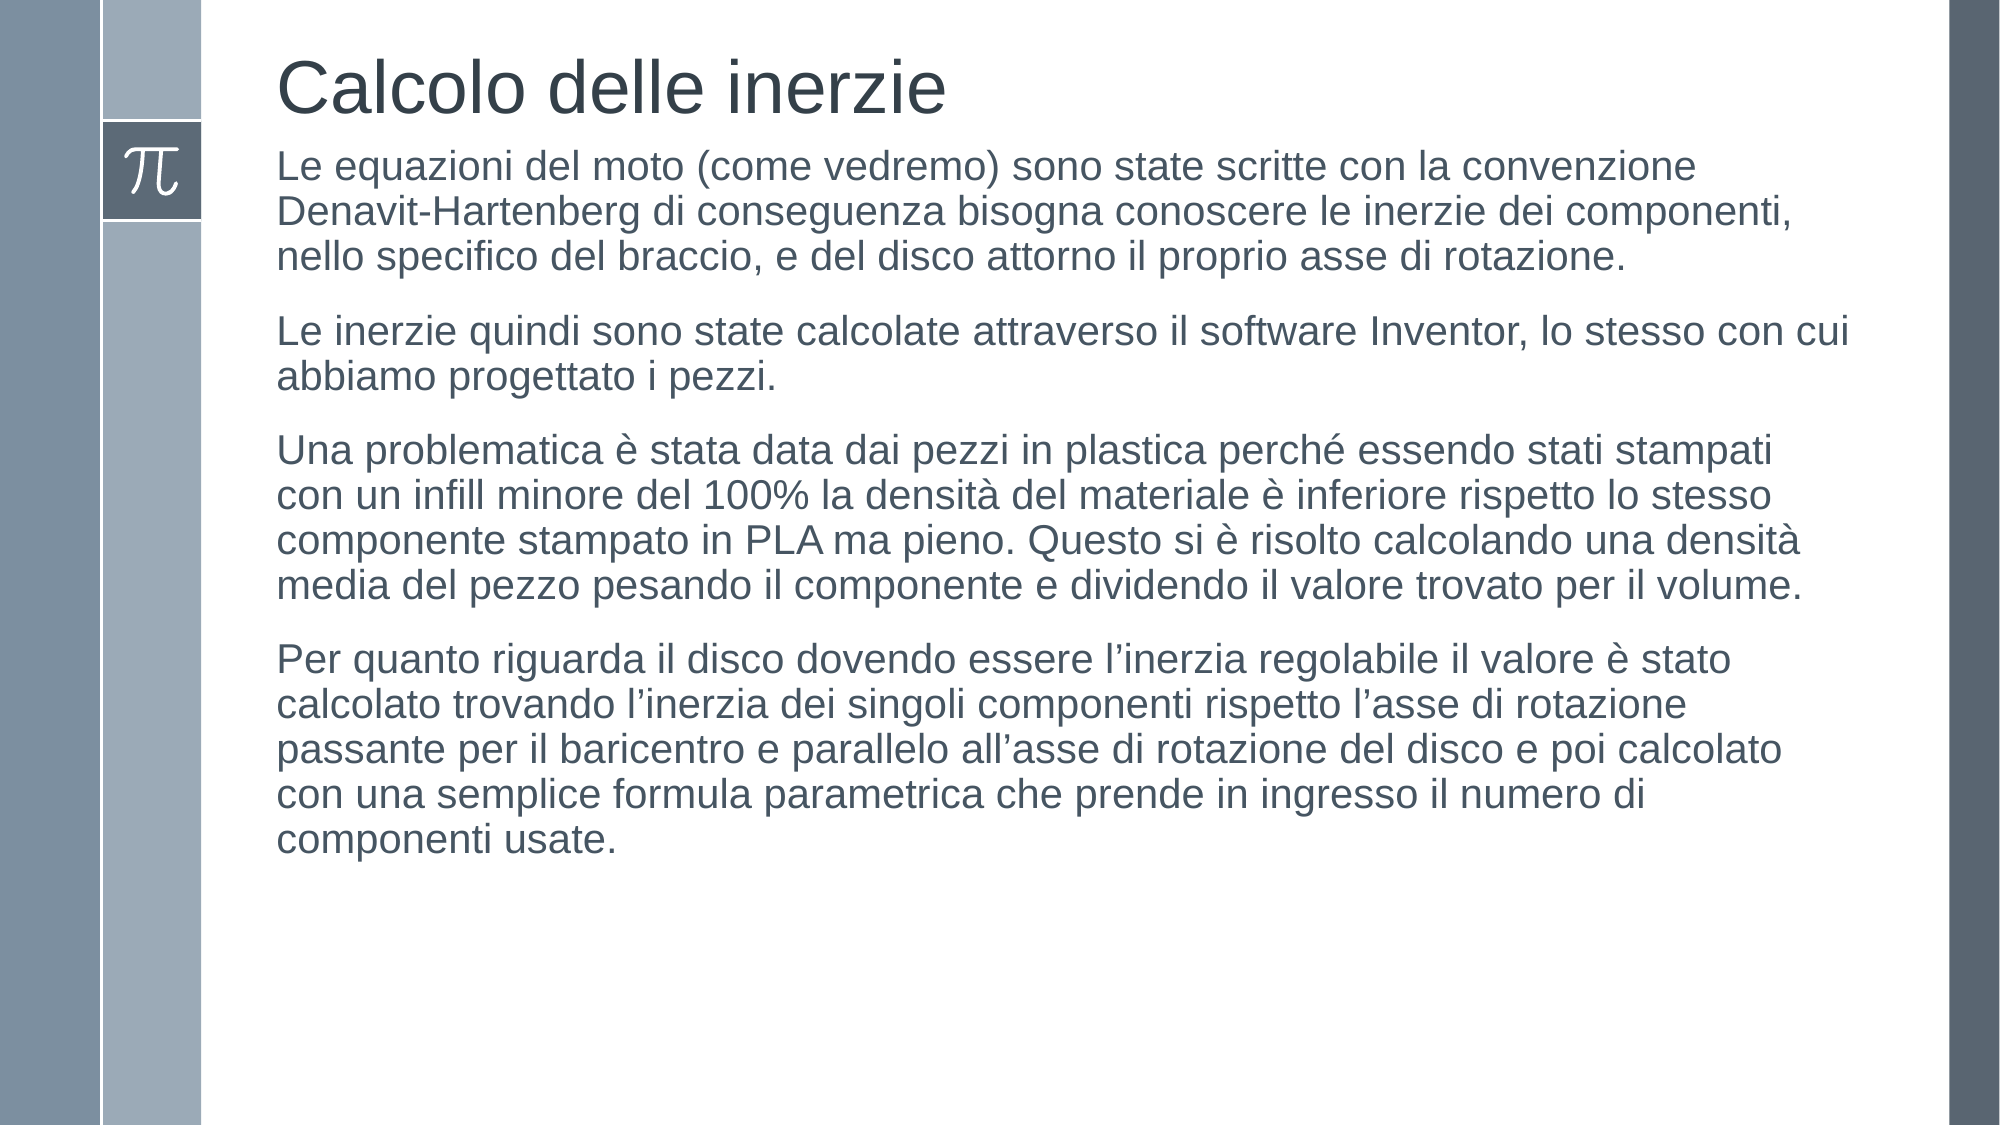

# Calcolo delle inerzie
Le equazioni del moto (come vedremo) sono state scritte con la convenzione Denavit-Hartenberg di conseguenza bisogna conoscere le inerzie dei componenti, nello specifico del braccio, e del disco attorno il proprio asse di rotazione.
Le inerzie quindi sono state calcolate attraverso il software Inventor, lo stesso con cui abbiamo progettato i pezzi.
Una problematica è stata data dai pezzi in plastica perché essendo stati stampati con un infill minore del 100% la densità del materiale è inferiore rispetto lo stesso componente stampato in PLA ma pieno. Questo si è risolto calcolando una densità media del pezzo pesando il componente e dividendo il valore trovato per il volume.
Per quanto riguarda il disco dovendo essere l’inerzia regolabile il valore è stato calcolato trovando l’inerzia dei singoli componenti rispetto l’asse di rotazione passante per il baricentro e parallelo all’asse di rotazione del disco e poi calcolato con una semplice formula parametrica che prende in ingresso il numero di componenti usate.